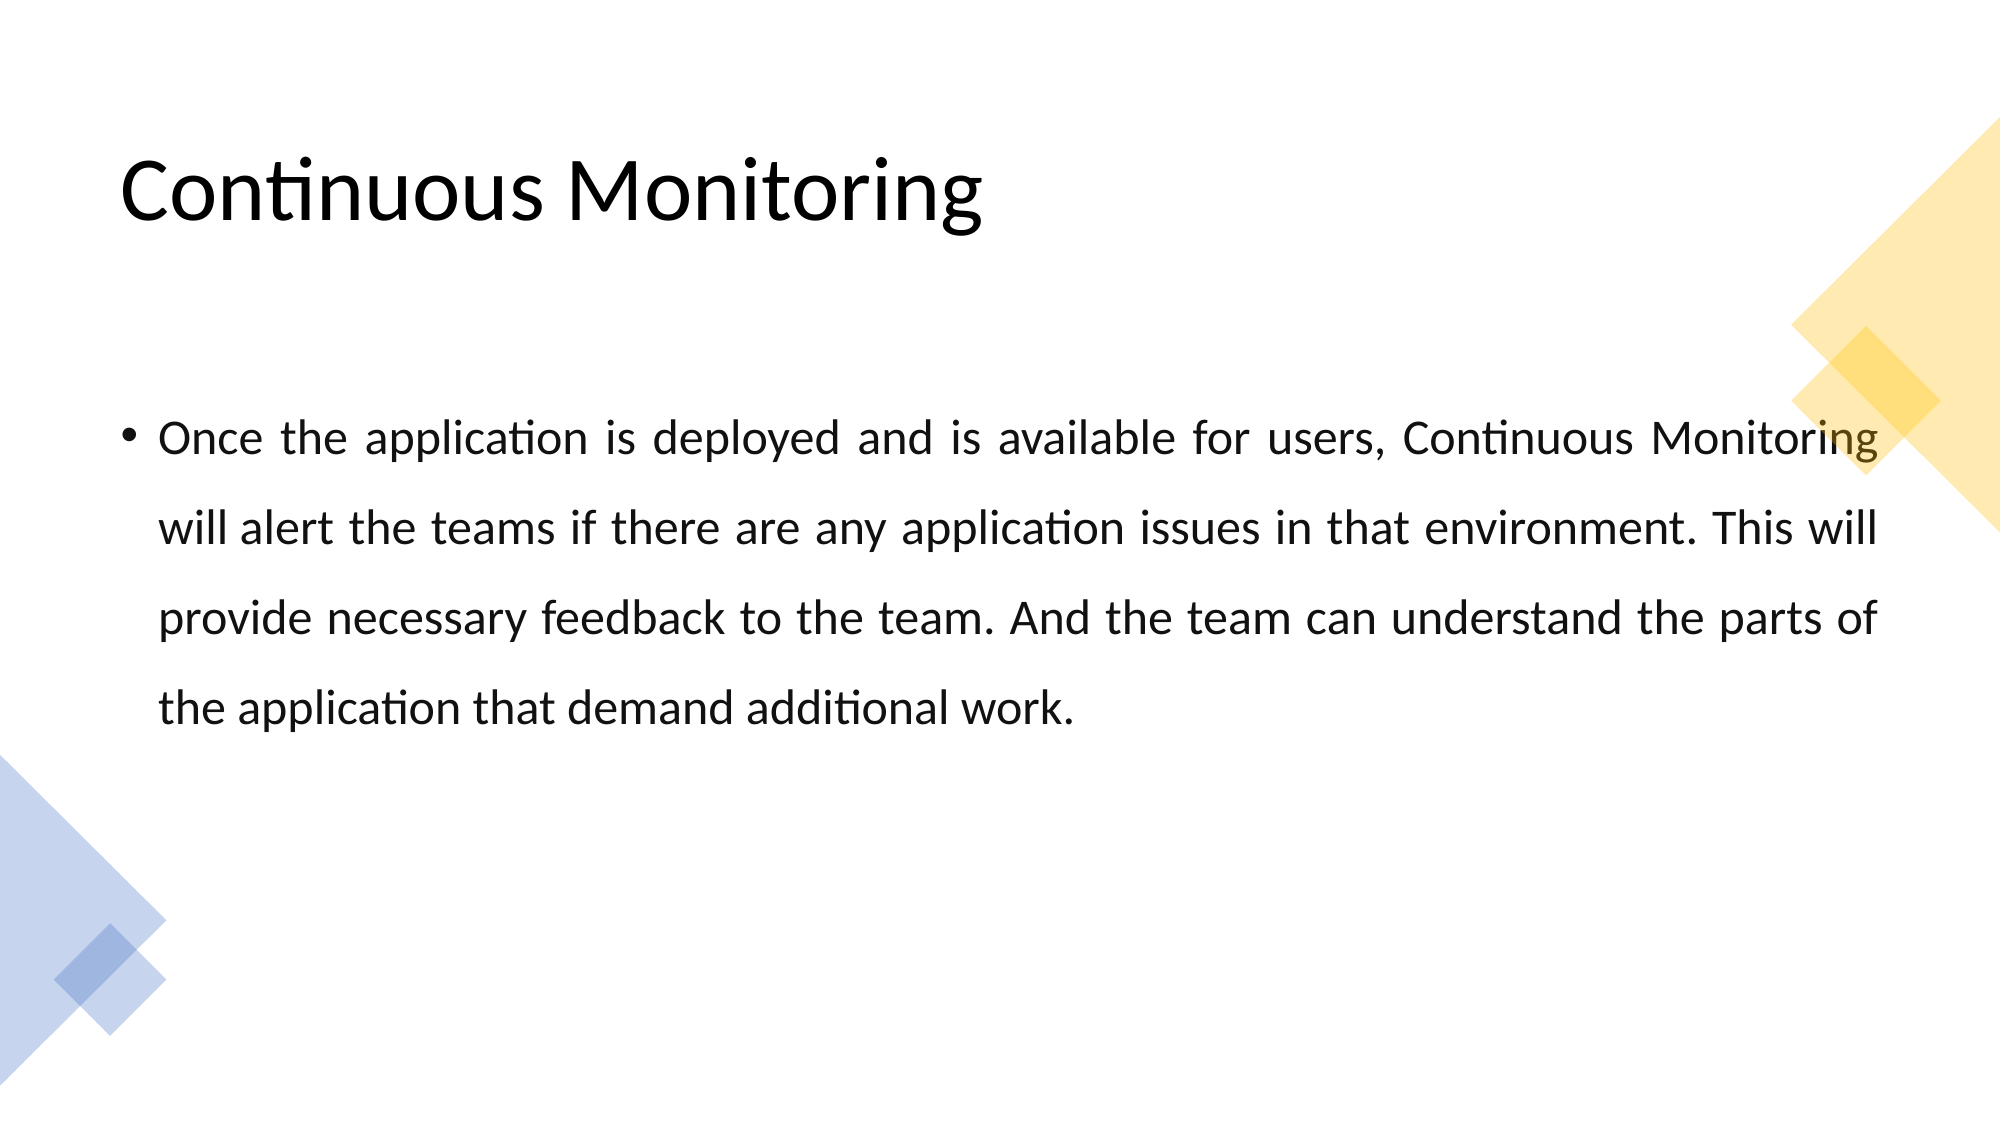

# Continuous Monitoring

Once the application is deployed and is available for users, Continuous Monitoring will alert the teams if there are any application issues in that environment. This will provide necessary feedback to the team. And the team can understand the parts of the application that demand additional work.